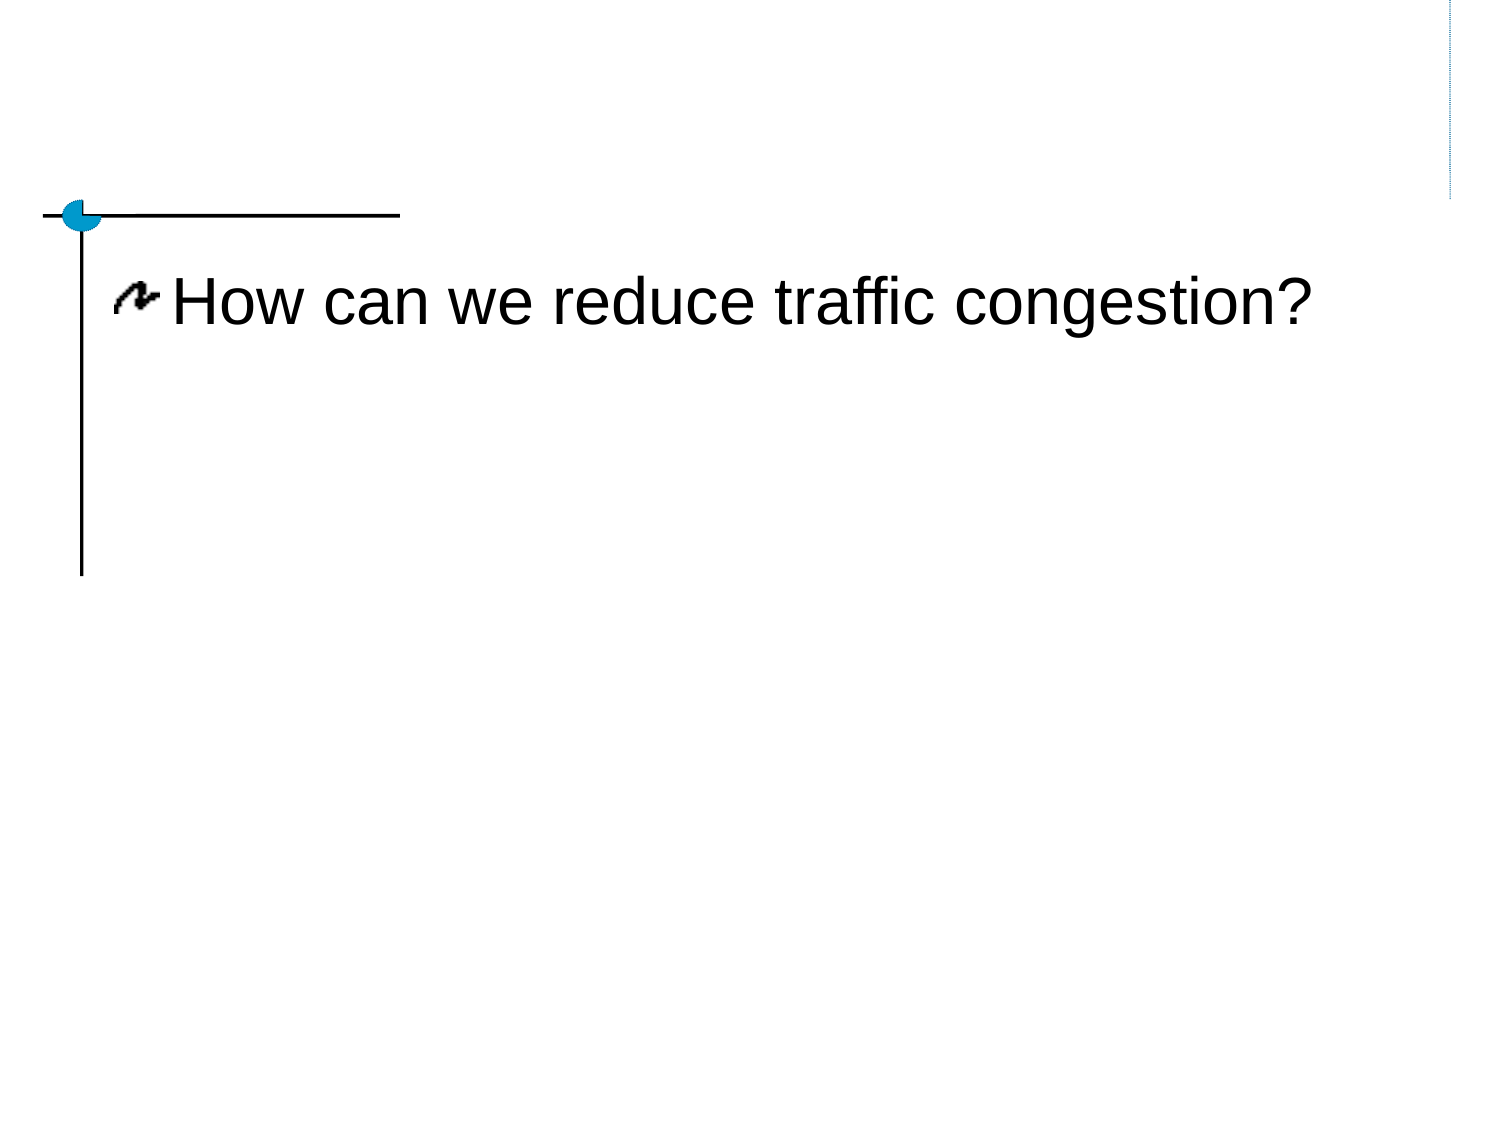

#
How can we reduce traffic congestion?